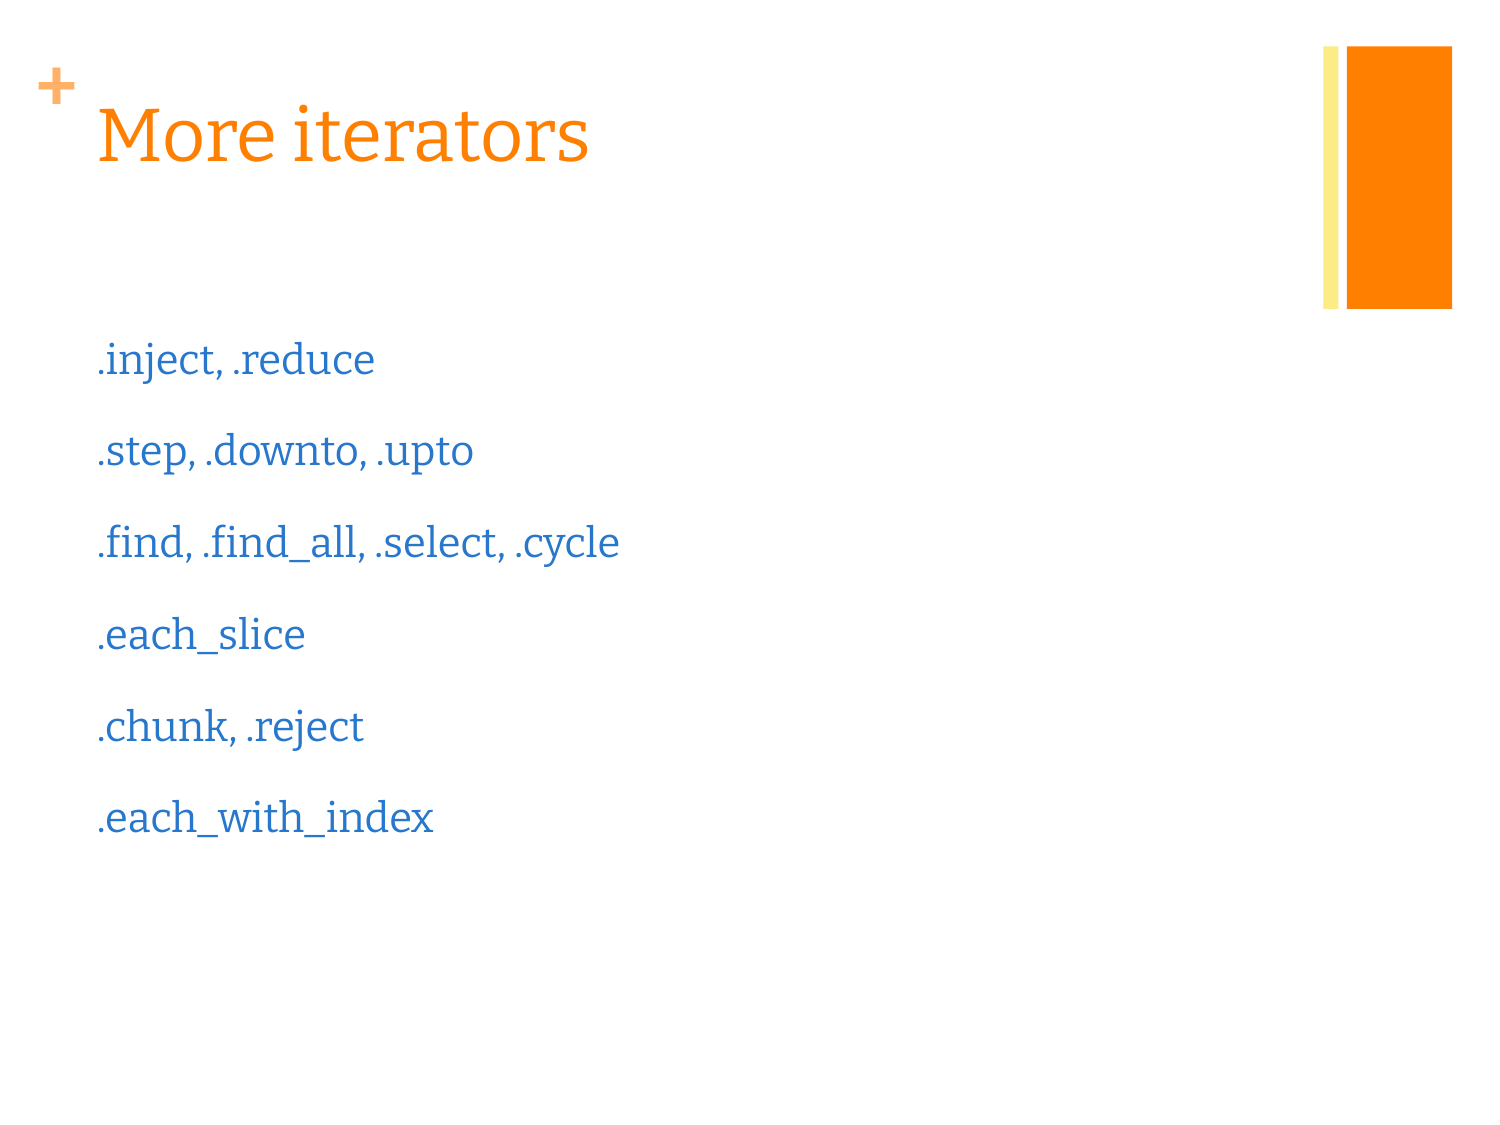

# More iterators
.inject, .reduce
.step, .downto, .upto
.find, .find_all, .select, .cycle
.each_slice
.chunk, .reject
.each_with_index